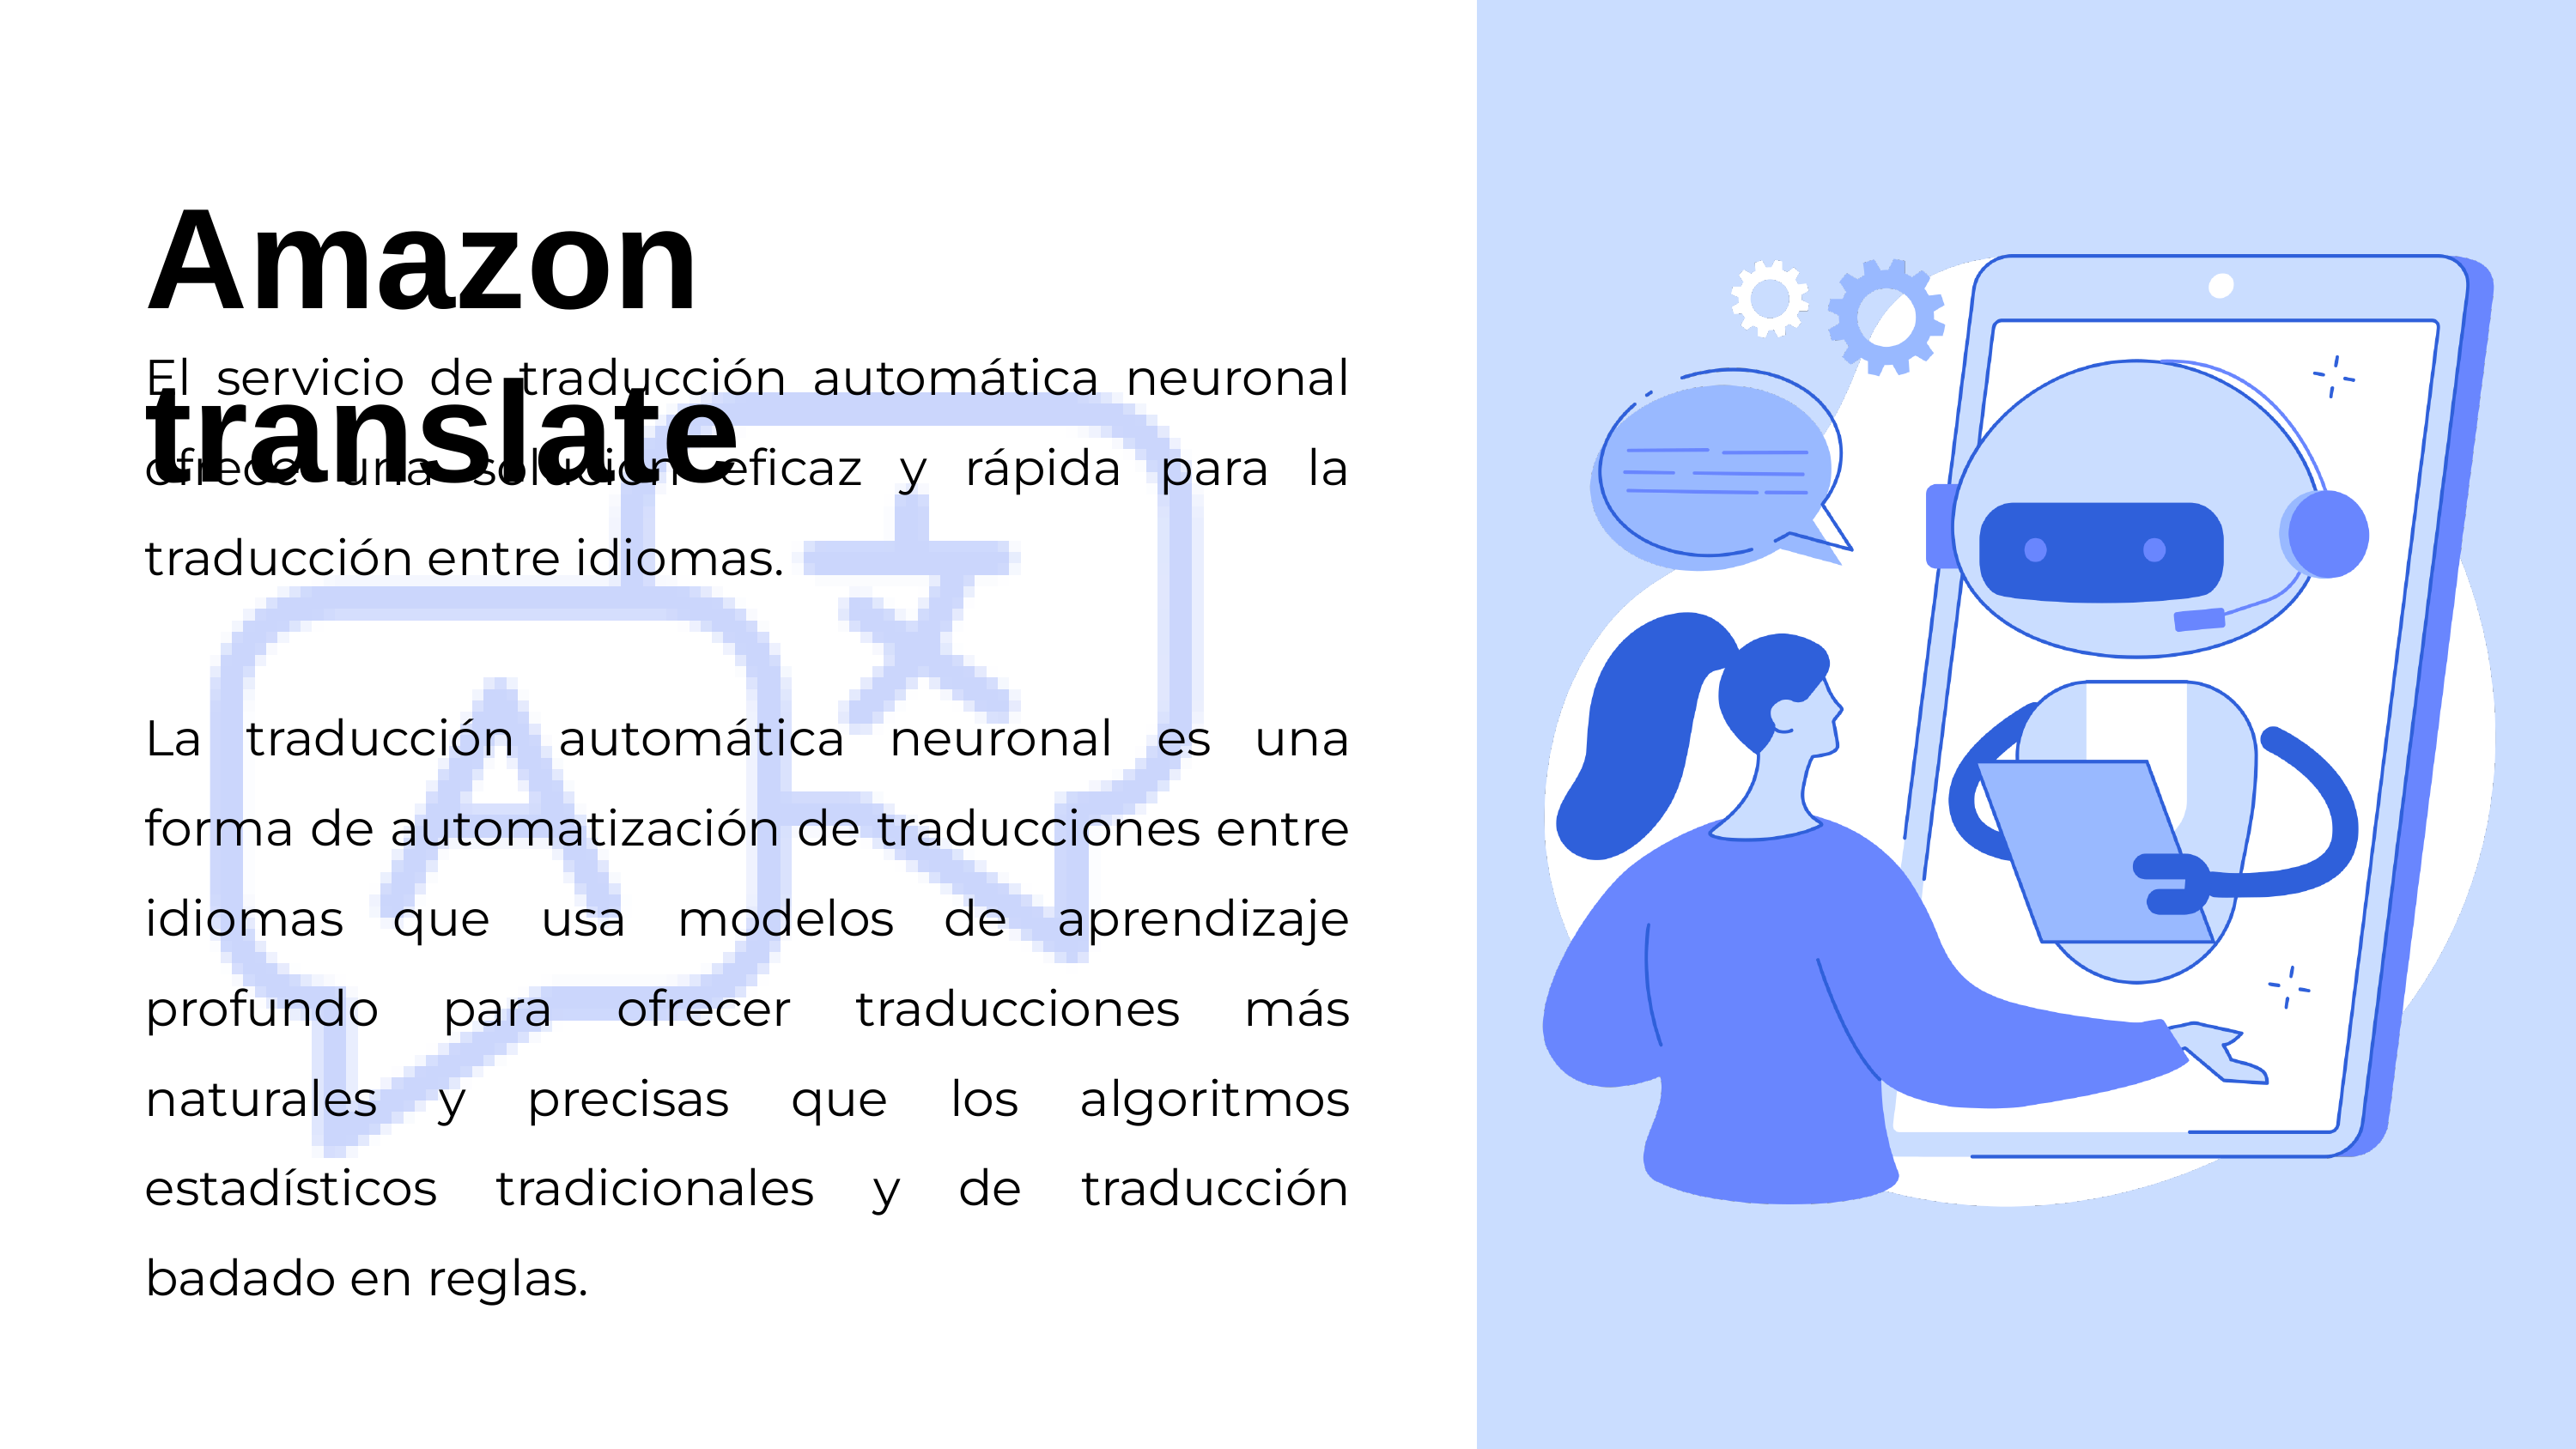

Amazon translate

El servicio de traducción automática neuronal ofrece una solución eficaz y rápida para la traducción entre idiomas.

La traducción automática neuronal es una forma de automatización de traducciones entre idiomas que usa modelos de aprendizaje profundo para ofrecer traducciones más naturales y precisas que los algoritmos estadísticos tradicionales y de traducción badado en reglas.